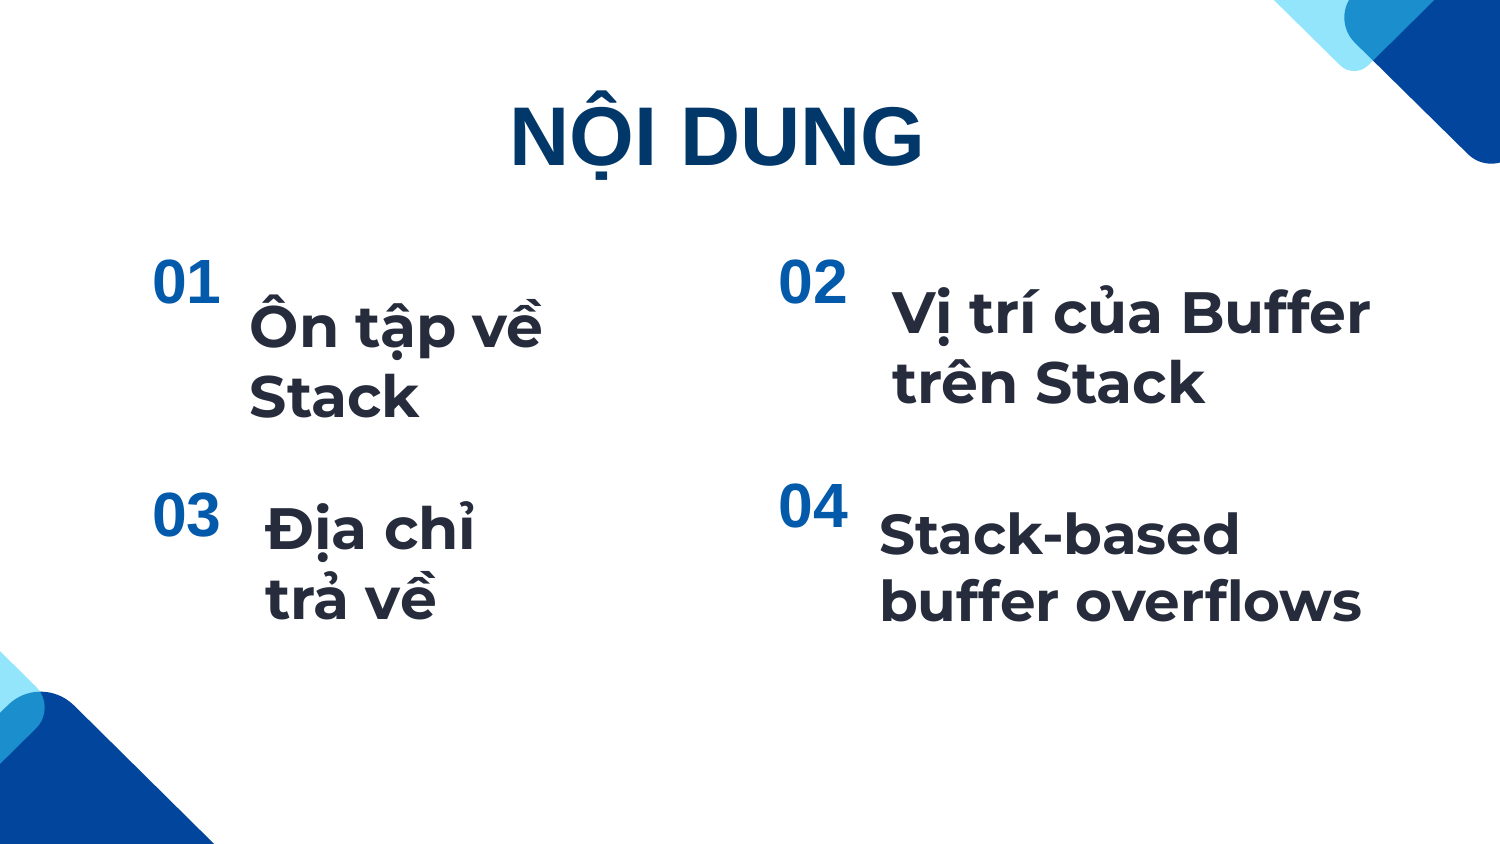

# NỘI DUNG
01
02
Vị trí của Buffer trên Stack
Ôn tập về Stack
04
03
Địa chỉ trả về
Stack-based buffer overflows